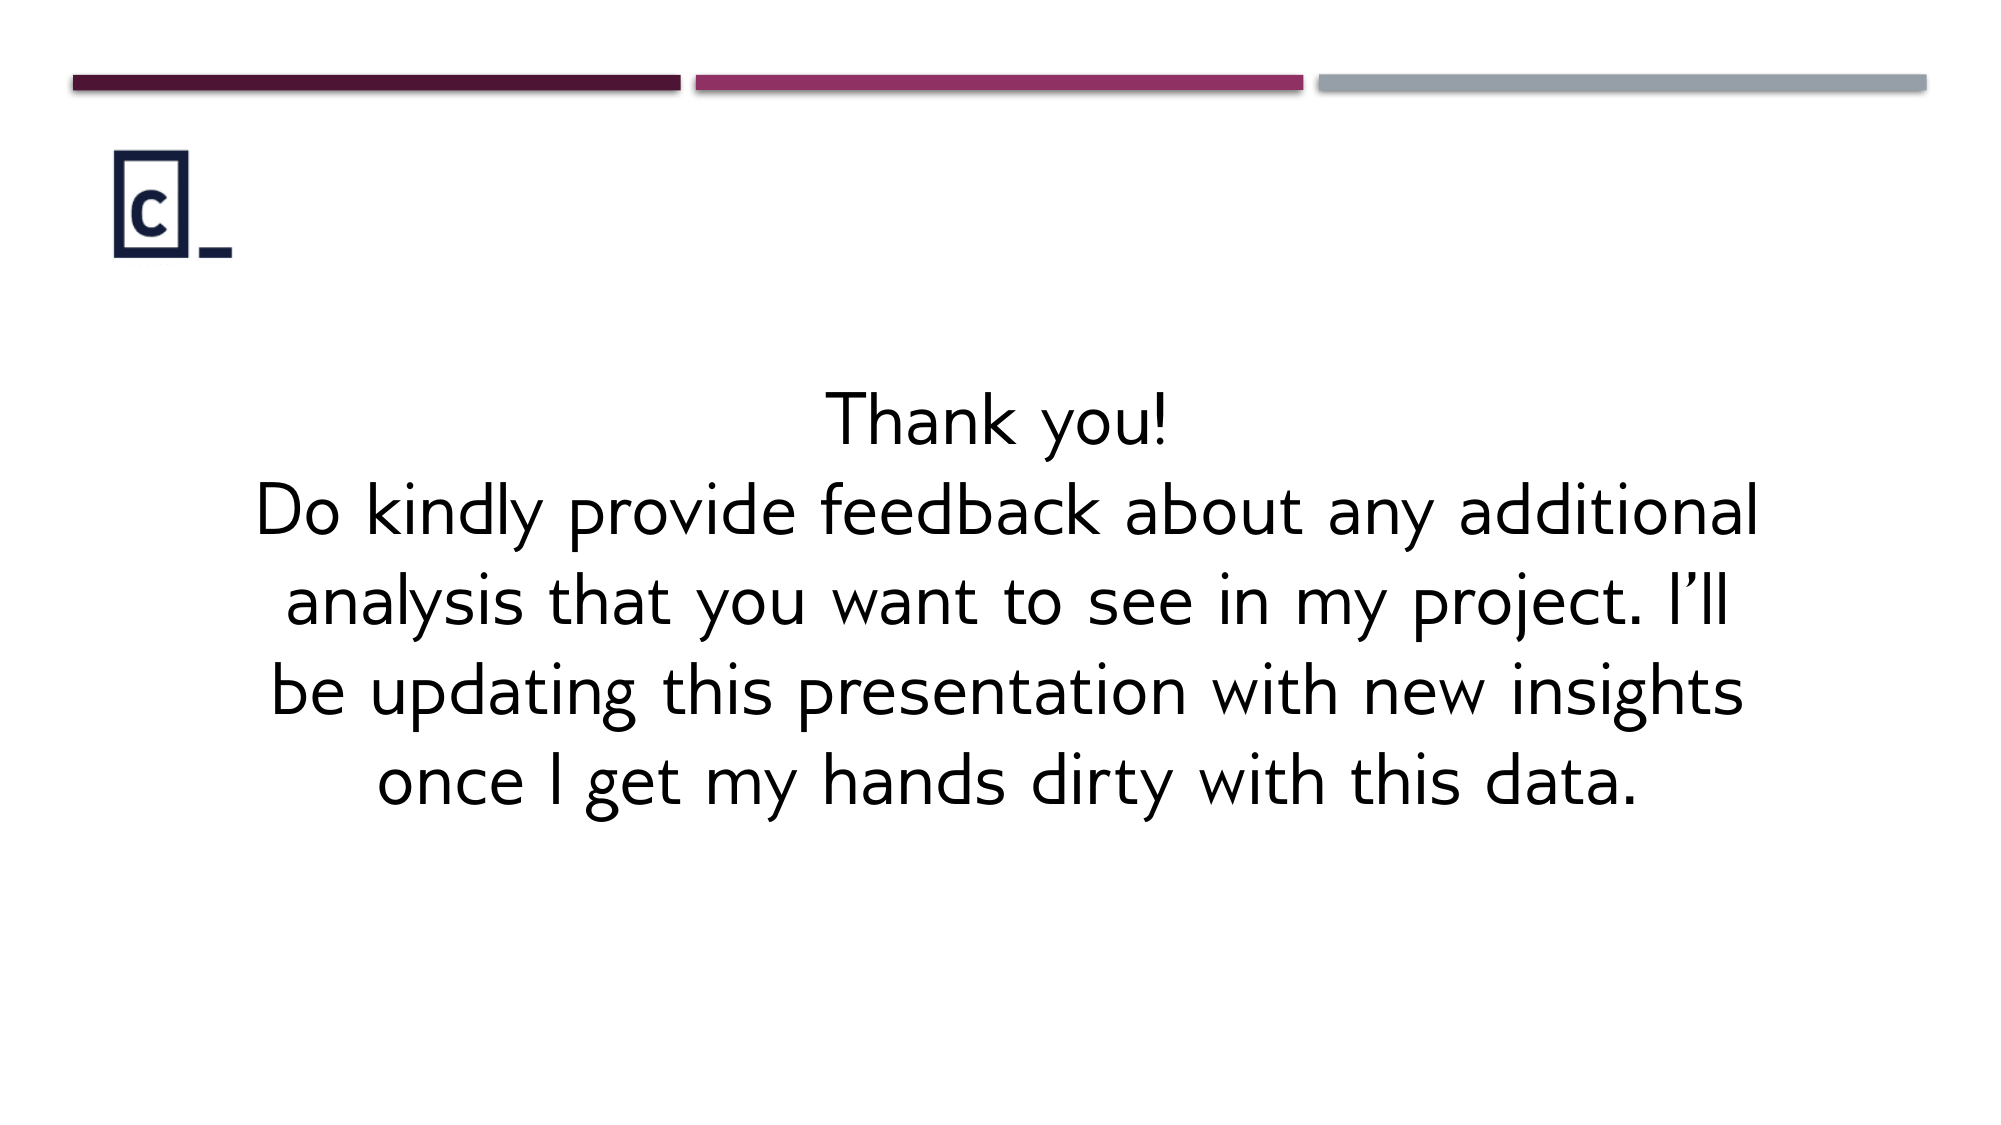

Thank you!
Do kindly provide feedback about any additional analysis that you want to see in my project. I’ll be updating this presentation with new insights once I get my hands dirty with this data.